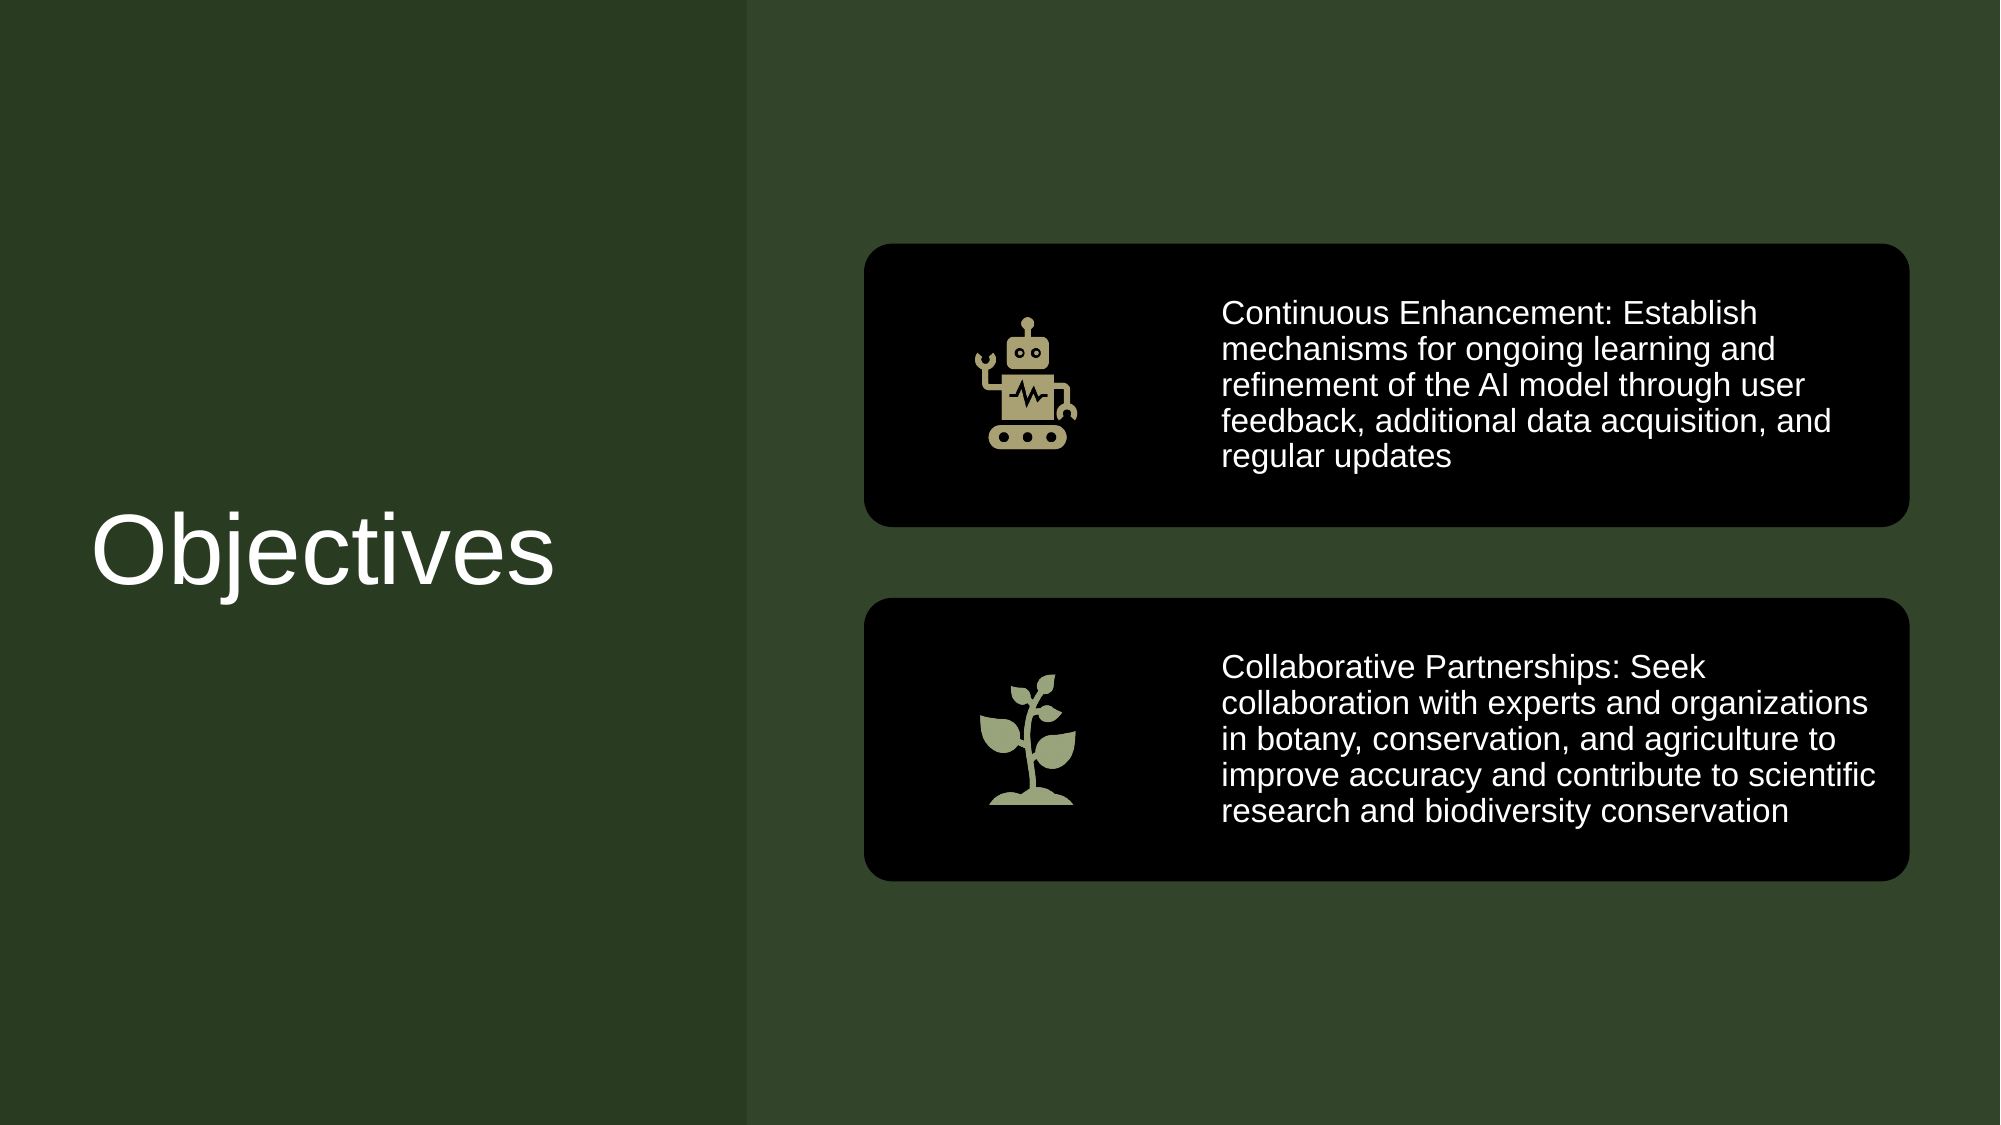

# Objectives
Continuous Enhancement: Establish mechanisms for ongoing learning and refinement of the AI model through user feedback, additional data acquisition, and regular updates
Collaborative Partnerships: Seek collaboration with experts and organizations in botany, conservation, and agriculture to improve accuracy and contribute to scientific research and biodiversity conservation